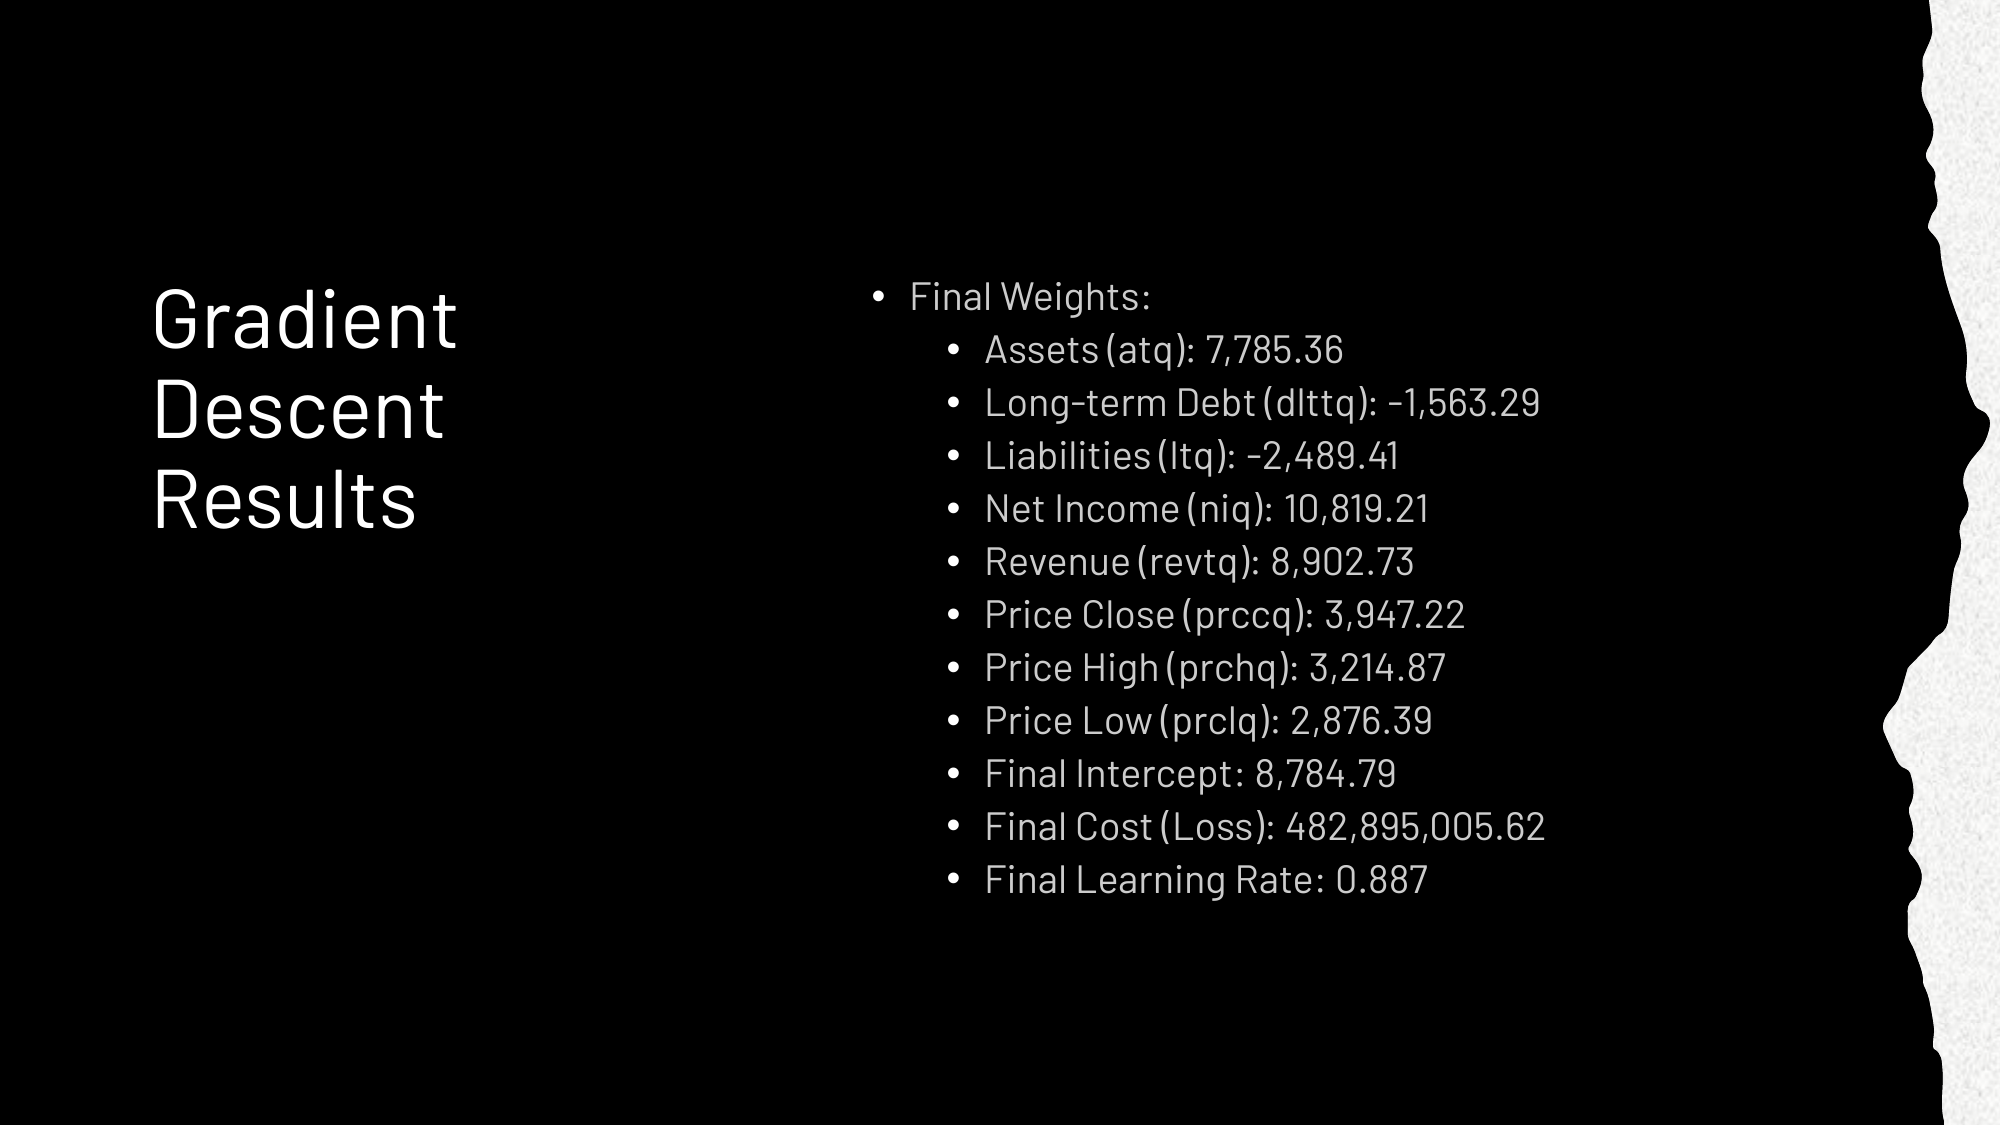

# Gradient Descent Results
Final Weights:
Assets (atq): 7,785.36
Long-term Debt (dlttq): -1,563.29
Liabilities (ltq): -2,489.41
Net Income (niq): 10,819.21
Revenue (revtq): 8,902.73
Price Close (prccq): 3,947.22
Price High (prchq): 3,214.87
Price Low (prclq): 2,876.39
Final Intercept: 8,784.79
Final Cost (Loss): 482,895,005.62
Final Learning Rate: 0.887